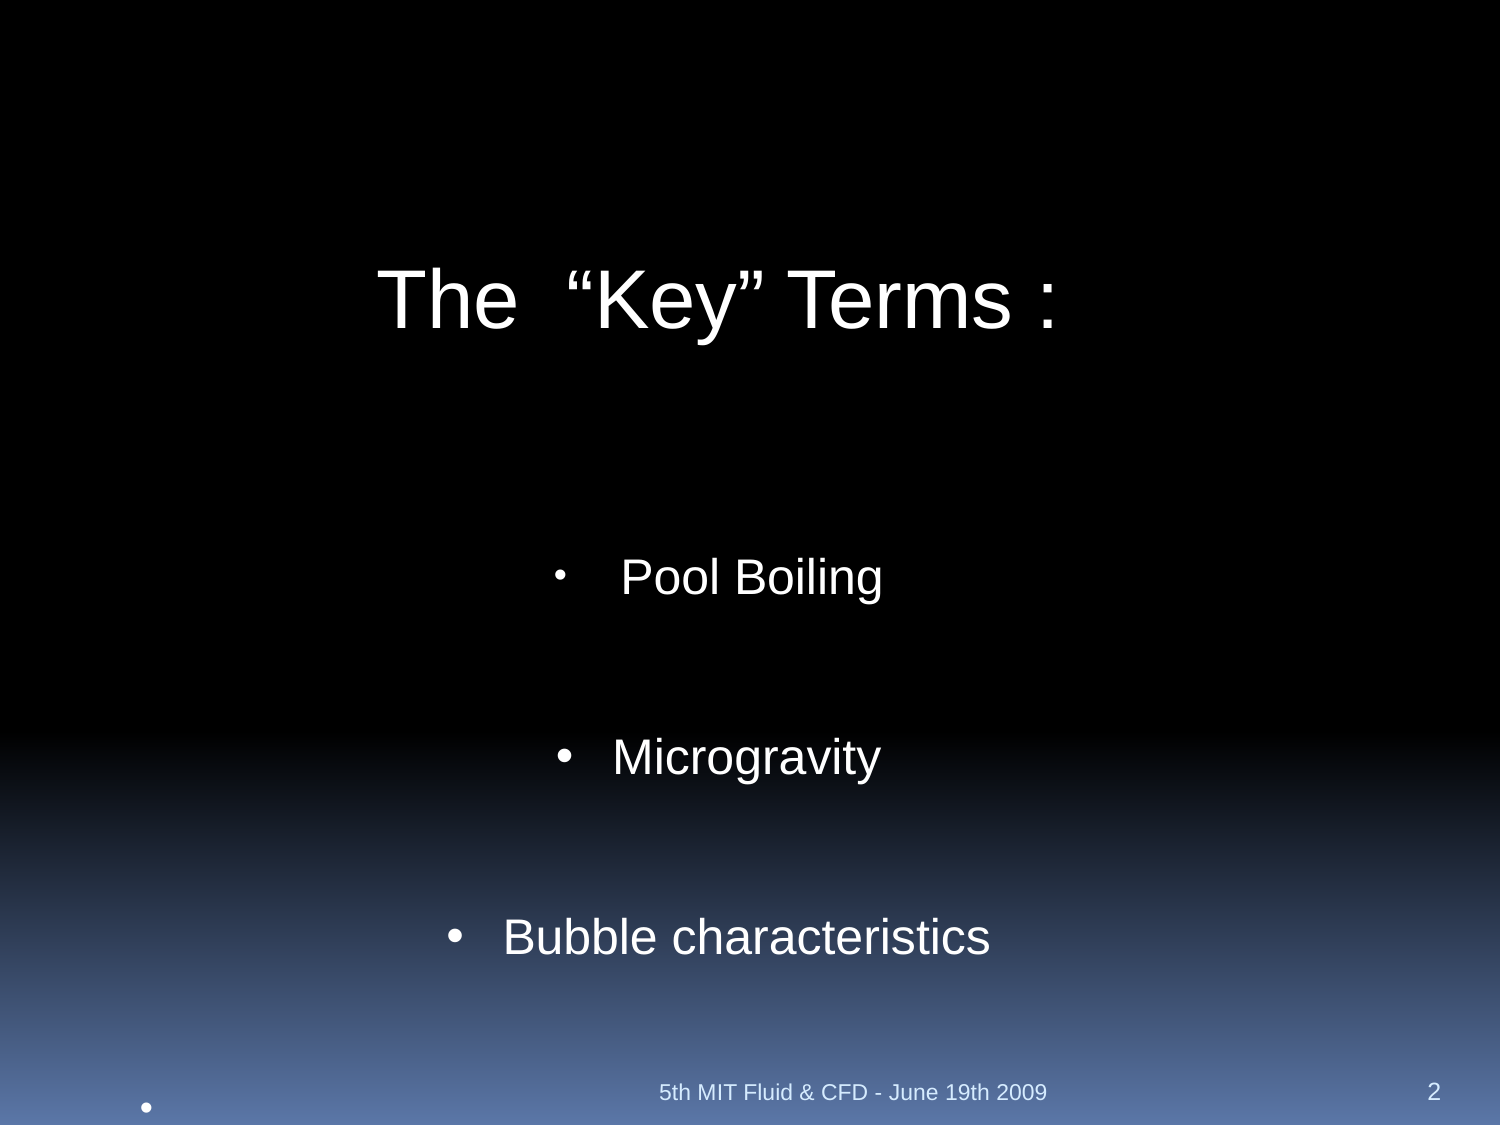

The  “Key” Terms :

 Pool Boiling

Microgravity

Bubble characteristics

5th MIT Fluid & CFD - June 19th 2009
2